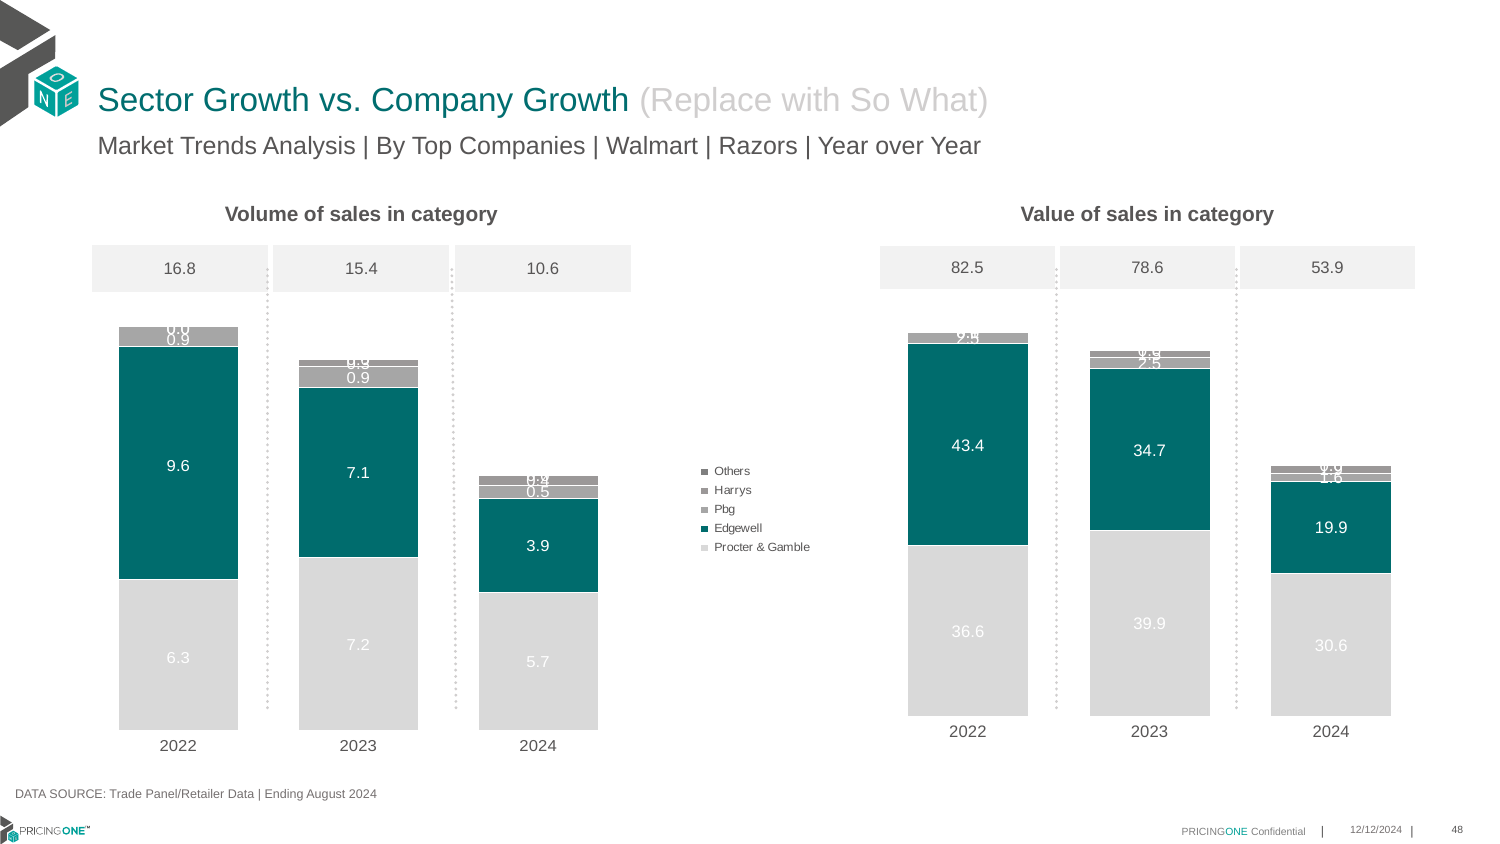

# Sector Growth vs. Company Growth (Replace with So What)
Market Trends Analysis | By Top Companies | Walmart | Razors | Year over Year
| Value of sales in category |  |  |
| --- | --- | --- |
| 82.5 | 78.6 | 53.9 |
| Volume of sales in category |  |  |
| --- | --- | --- |
| 16.8 | 15.4 | 10.6 |

### Chart

| Category | Procter & Gamble | Edgewell | Pbg | Harrys | Others |
|---|---|---|---|---|---|
| 2022 | 36.604151 | 43.373261 | 2.468451 | 0.080262 | 6e-06 |
| 2023 | 39.868842 | 34.739701 | 2.472179 | 1.508961 | 6e-06 |
| 2024 | 30.559995 | 19.903518 | 1.577796 | 1.900403 | 0.0 |

### Chart

| Category | Procter & Gamble | Edgewell | Pbg | Harrys | Others |
|---|---|---|---|---|---|
| 2022 | 6.292683 | 9.636039 | 0.865919 | 0.016264 | 4e-06 |
| 2023 | 7.182127 | 7.057969 | 0.860112 | 0.292698 | 2e-06 |
| 2024 | 5.744625 | 3.89017 | 0.548861 | 0.420076 | 0.0 |
DATA SOURCE: Trade Panel/Retailer Data | Ending August 2024

12/12/2024
48